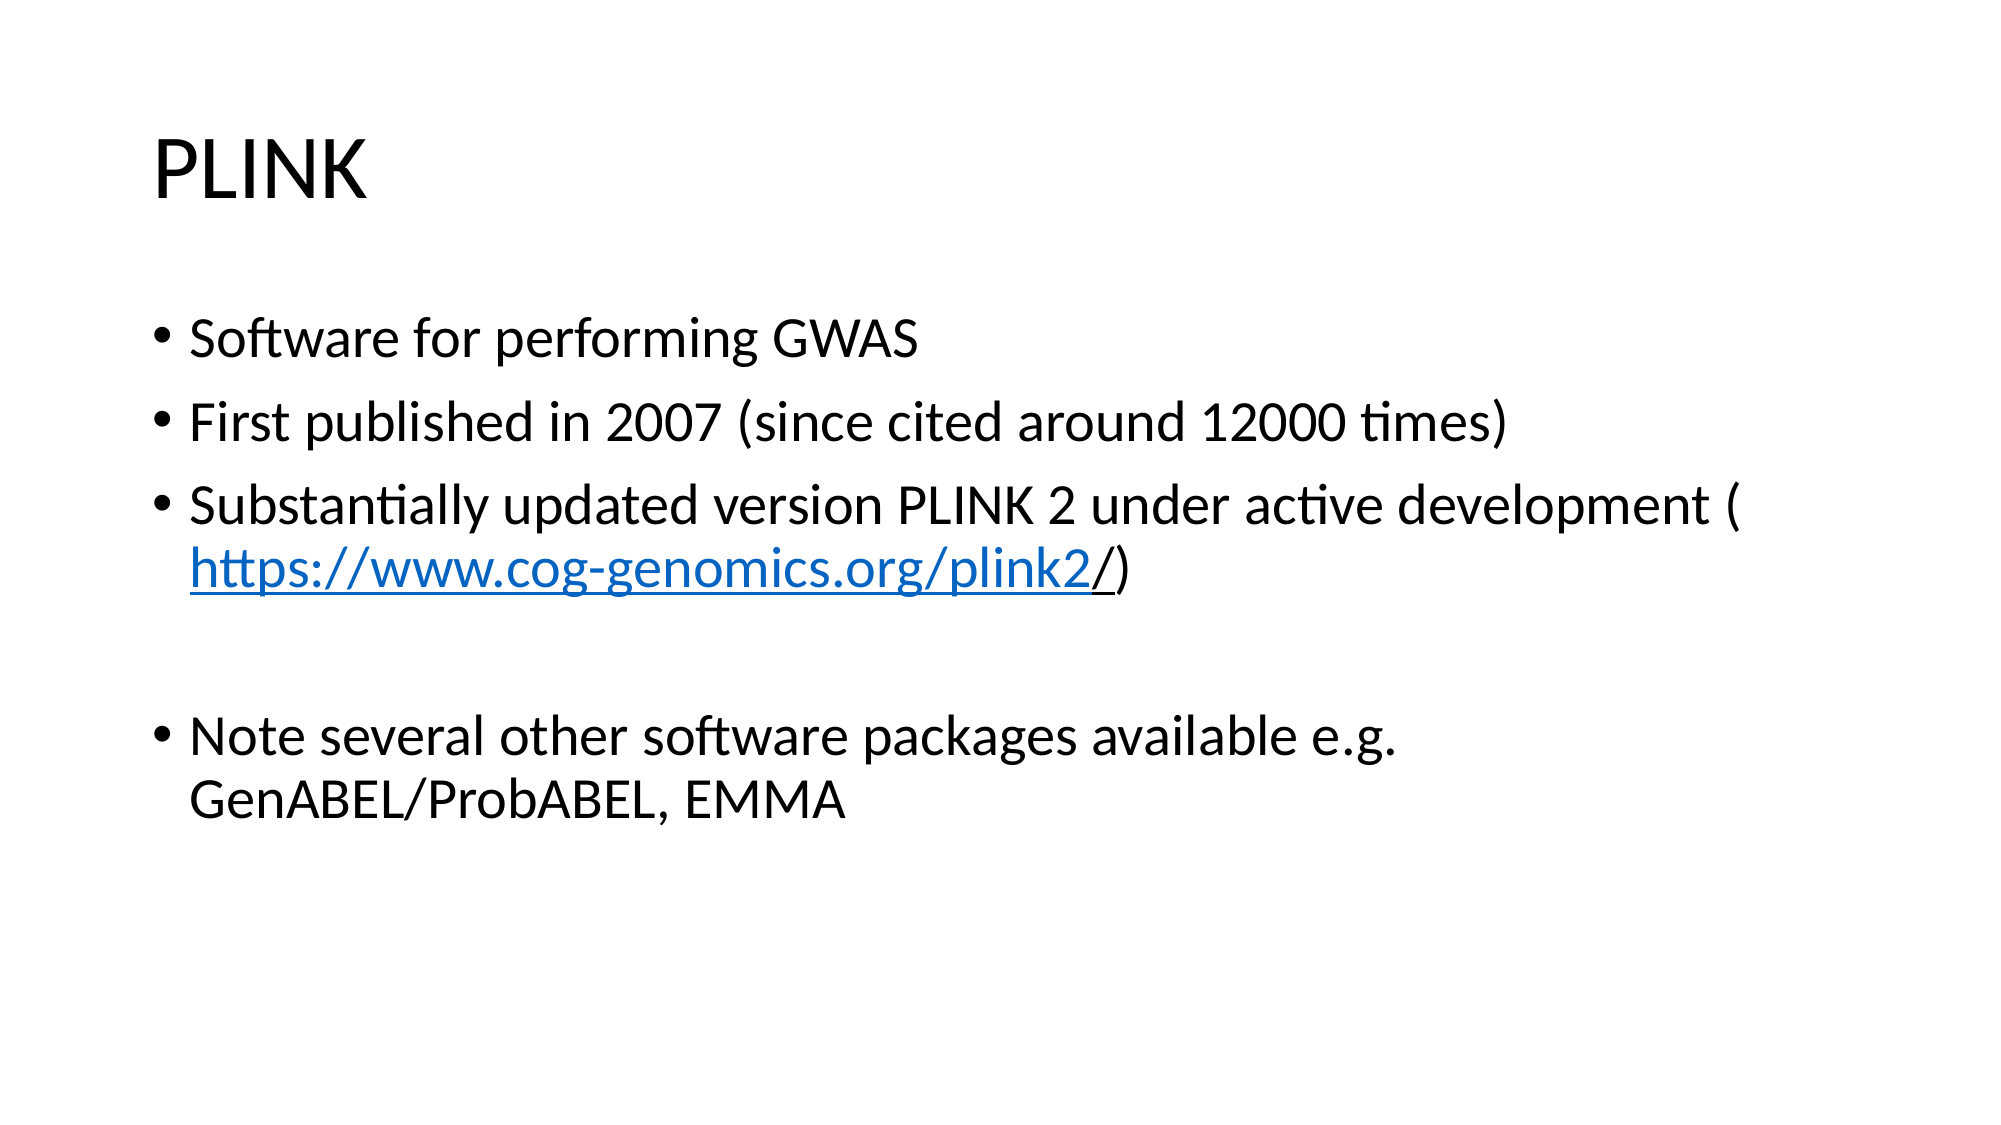

# PLINK
Software for performing GWAS
First published in 2007 (since cited around 12000 times)
Substantially updated version PLINK 2 under active development (https://www.cog-genomics.org/plink2/)

Note several other software packages available e.g. GenABEL/ProbABEL, EMMA